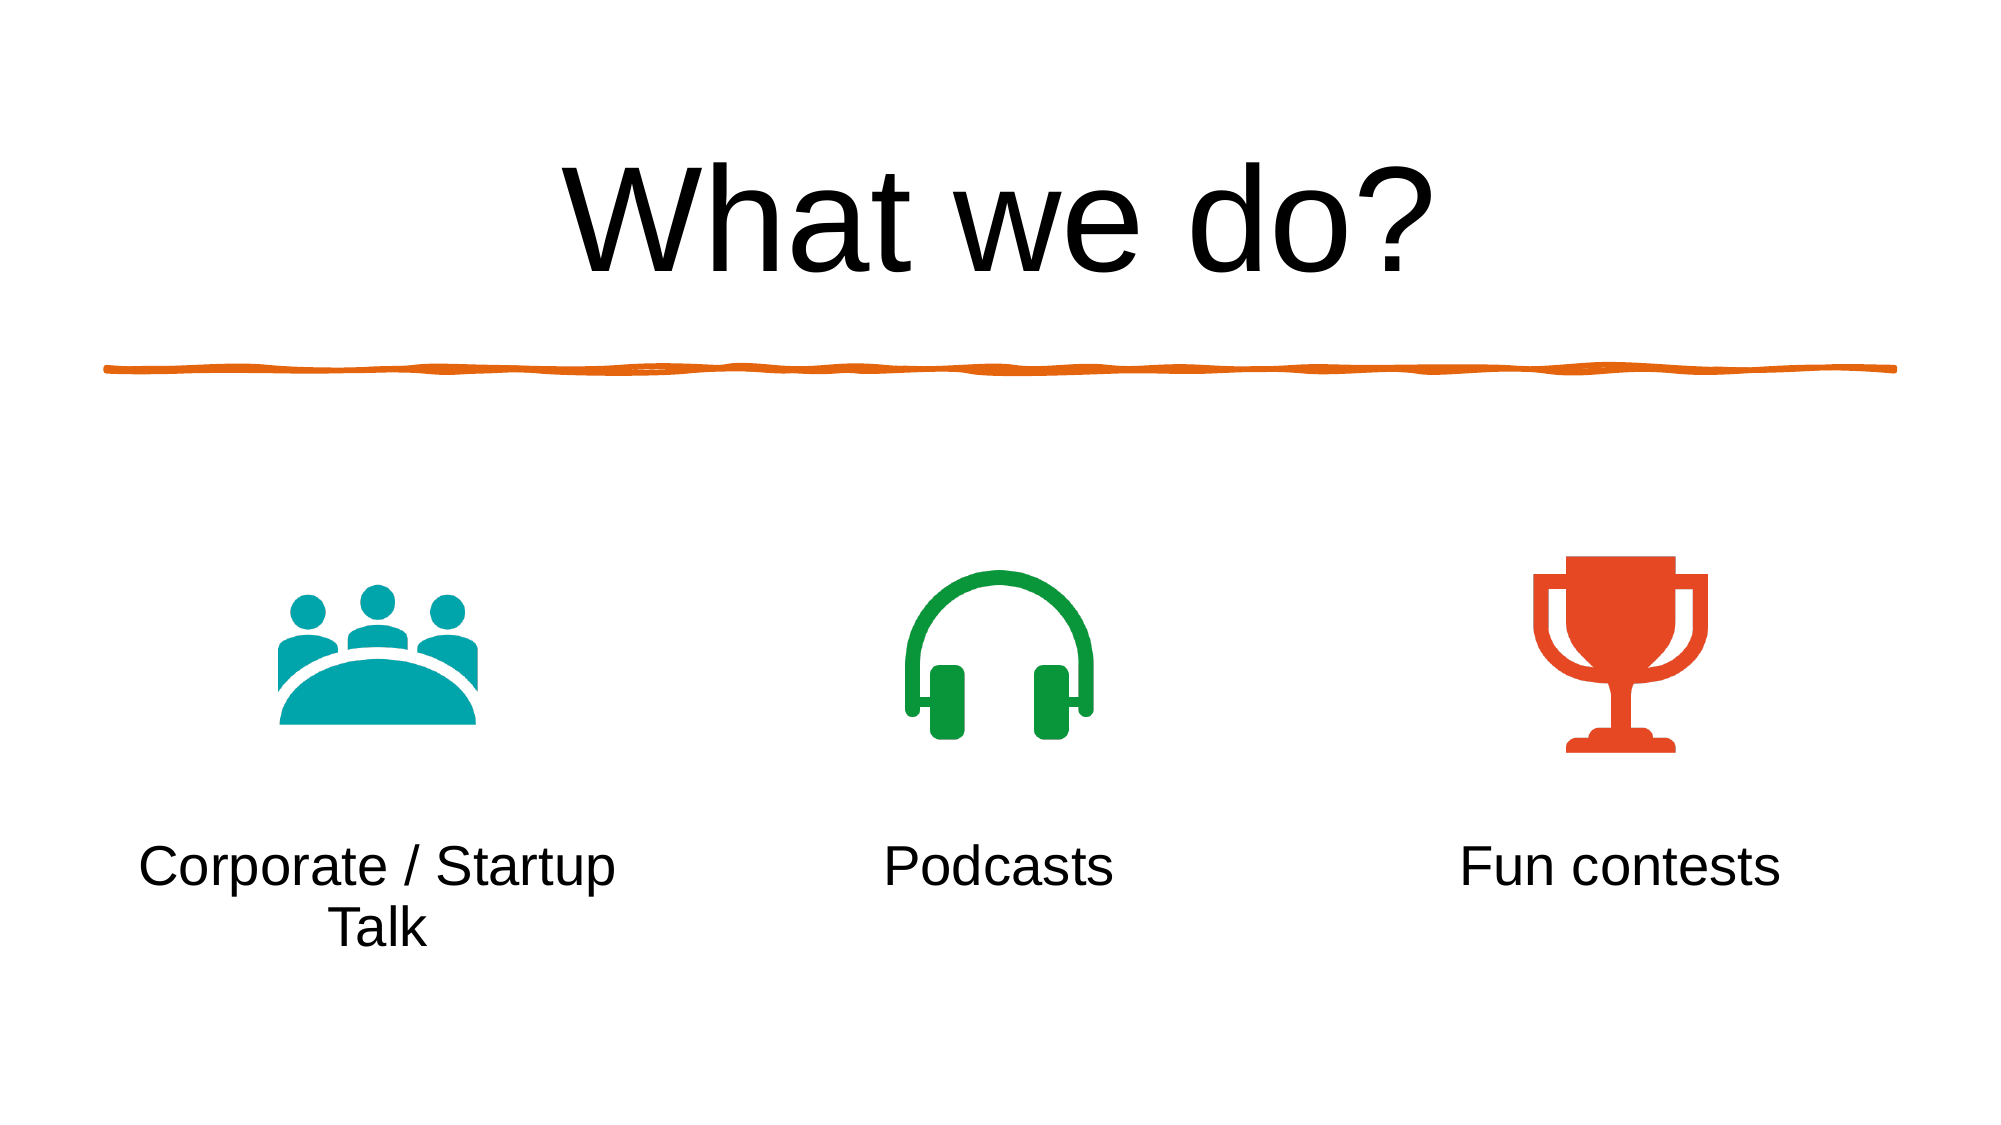

# What we do?

Corporate / Startup Talk
Podcasts
Fun contests